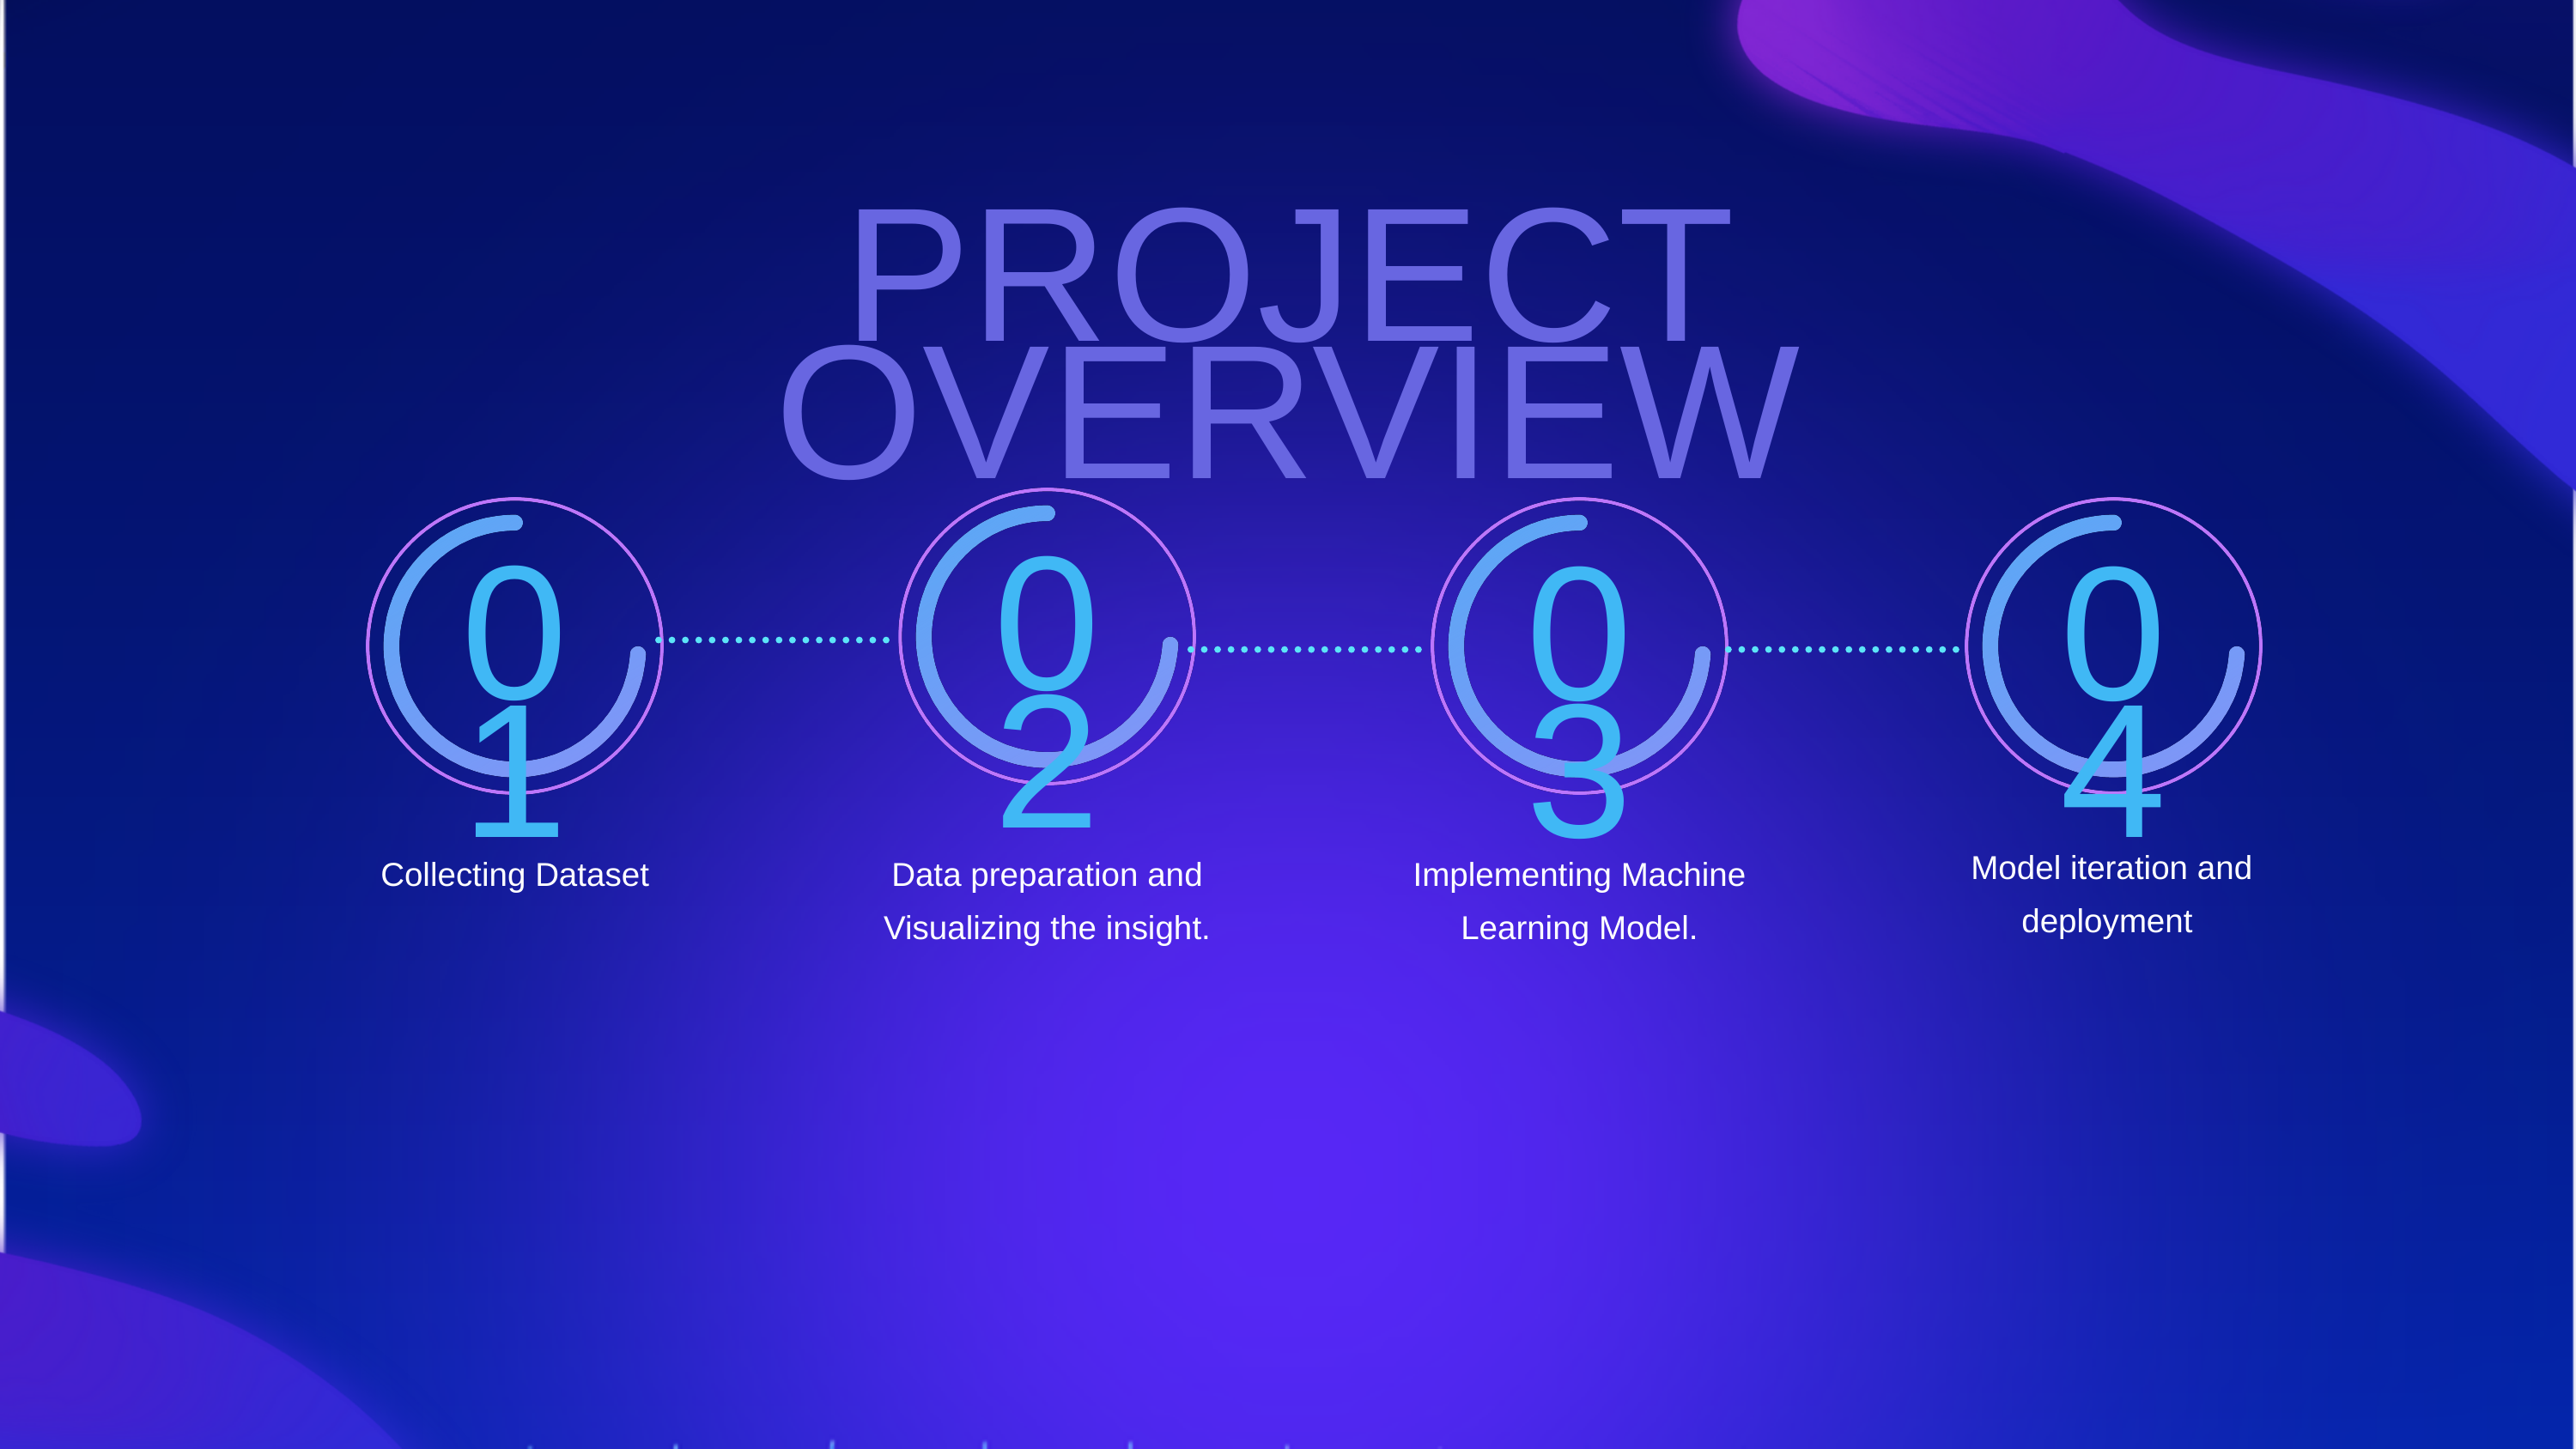

PROJECT OVERVIEW

02
01
03
04

Model iteration and deployment
Collecting Dataset
Data preparation and Visualizing the insight.
Implementing Machine Learning Model.